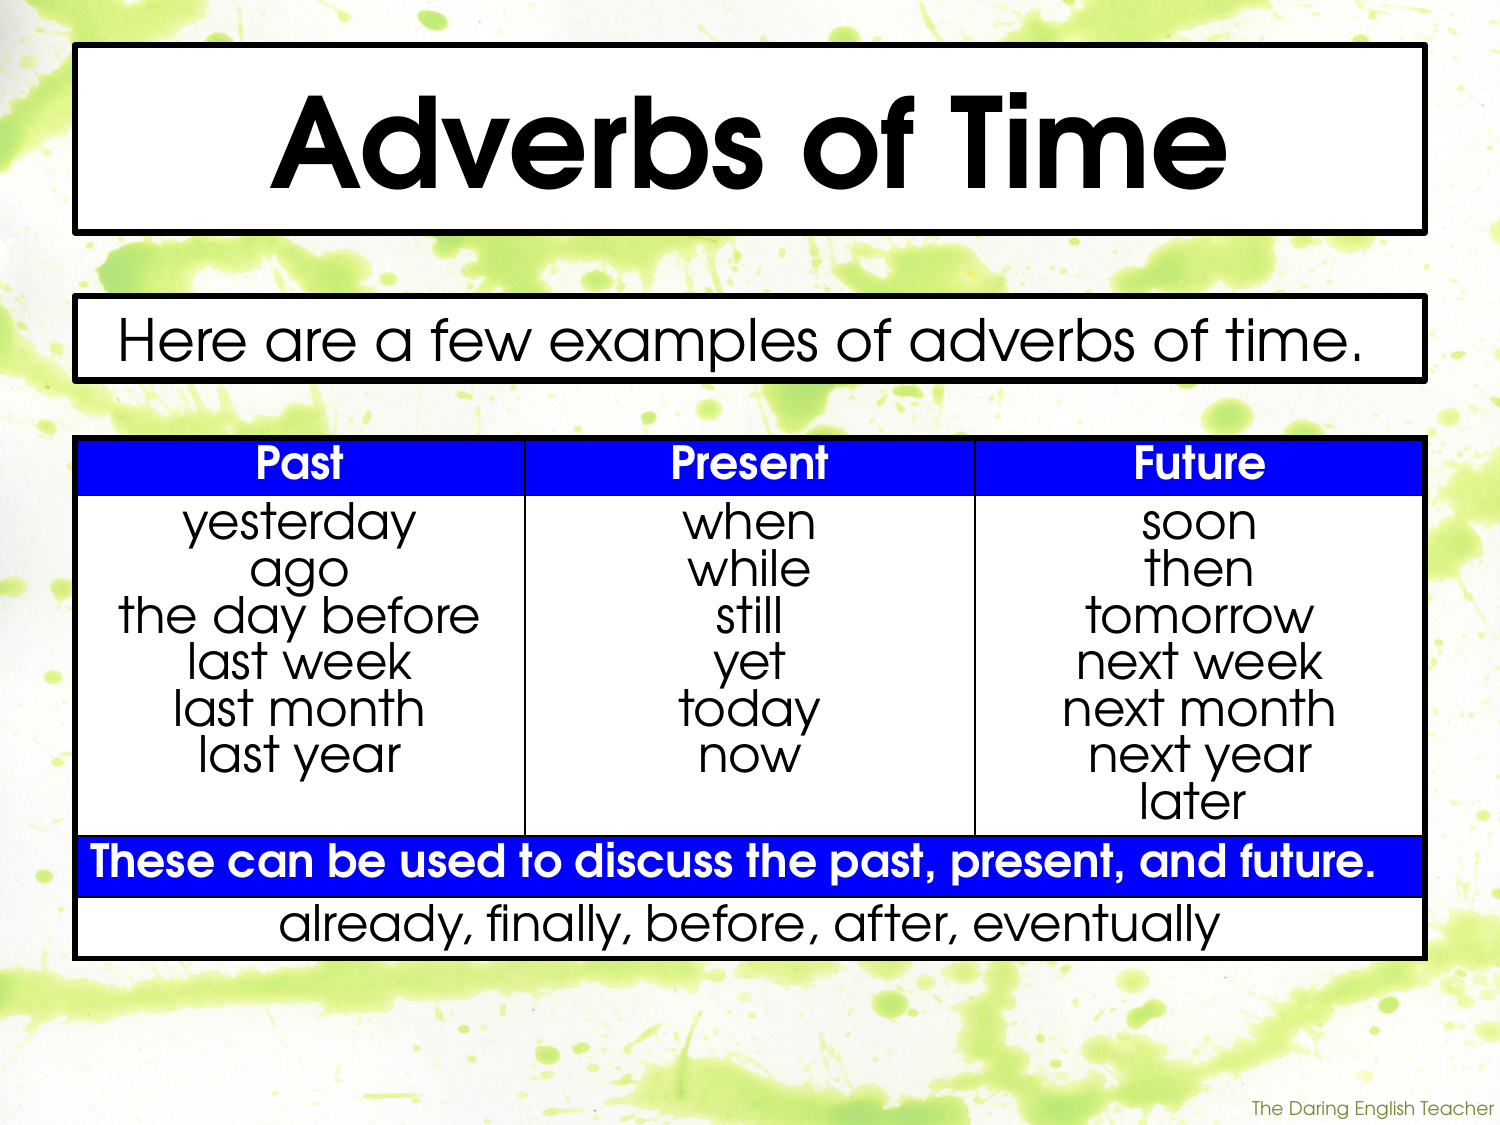

# Adverbs of Time
Here are a few examples of adverbs of time.
| Past | Present | Future |
| --- | --- | --- |
| yesterday ago the day before last week last month last year | when while still yet today now | soon then tomorrow next week next month next year later |
| These can be used to discuss the past, present, and future. |  |  |
| already, finally, before, after, eventually |  |  |